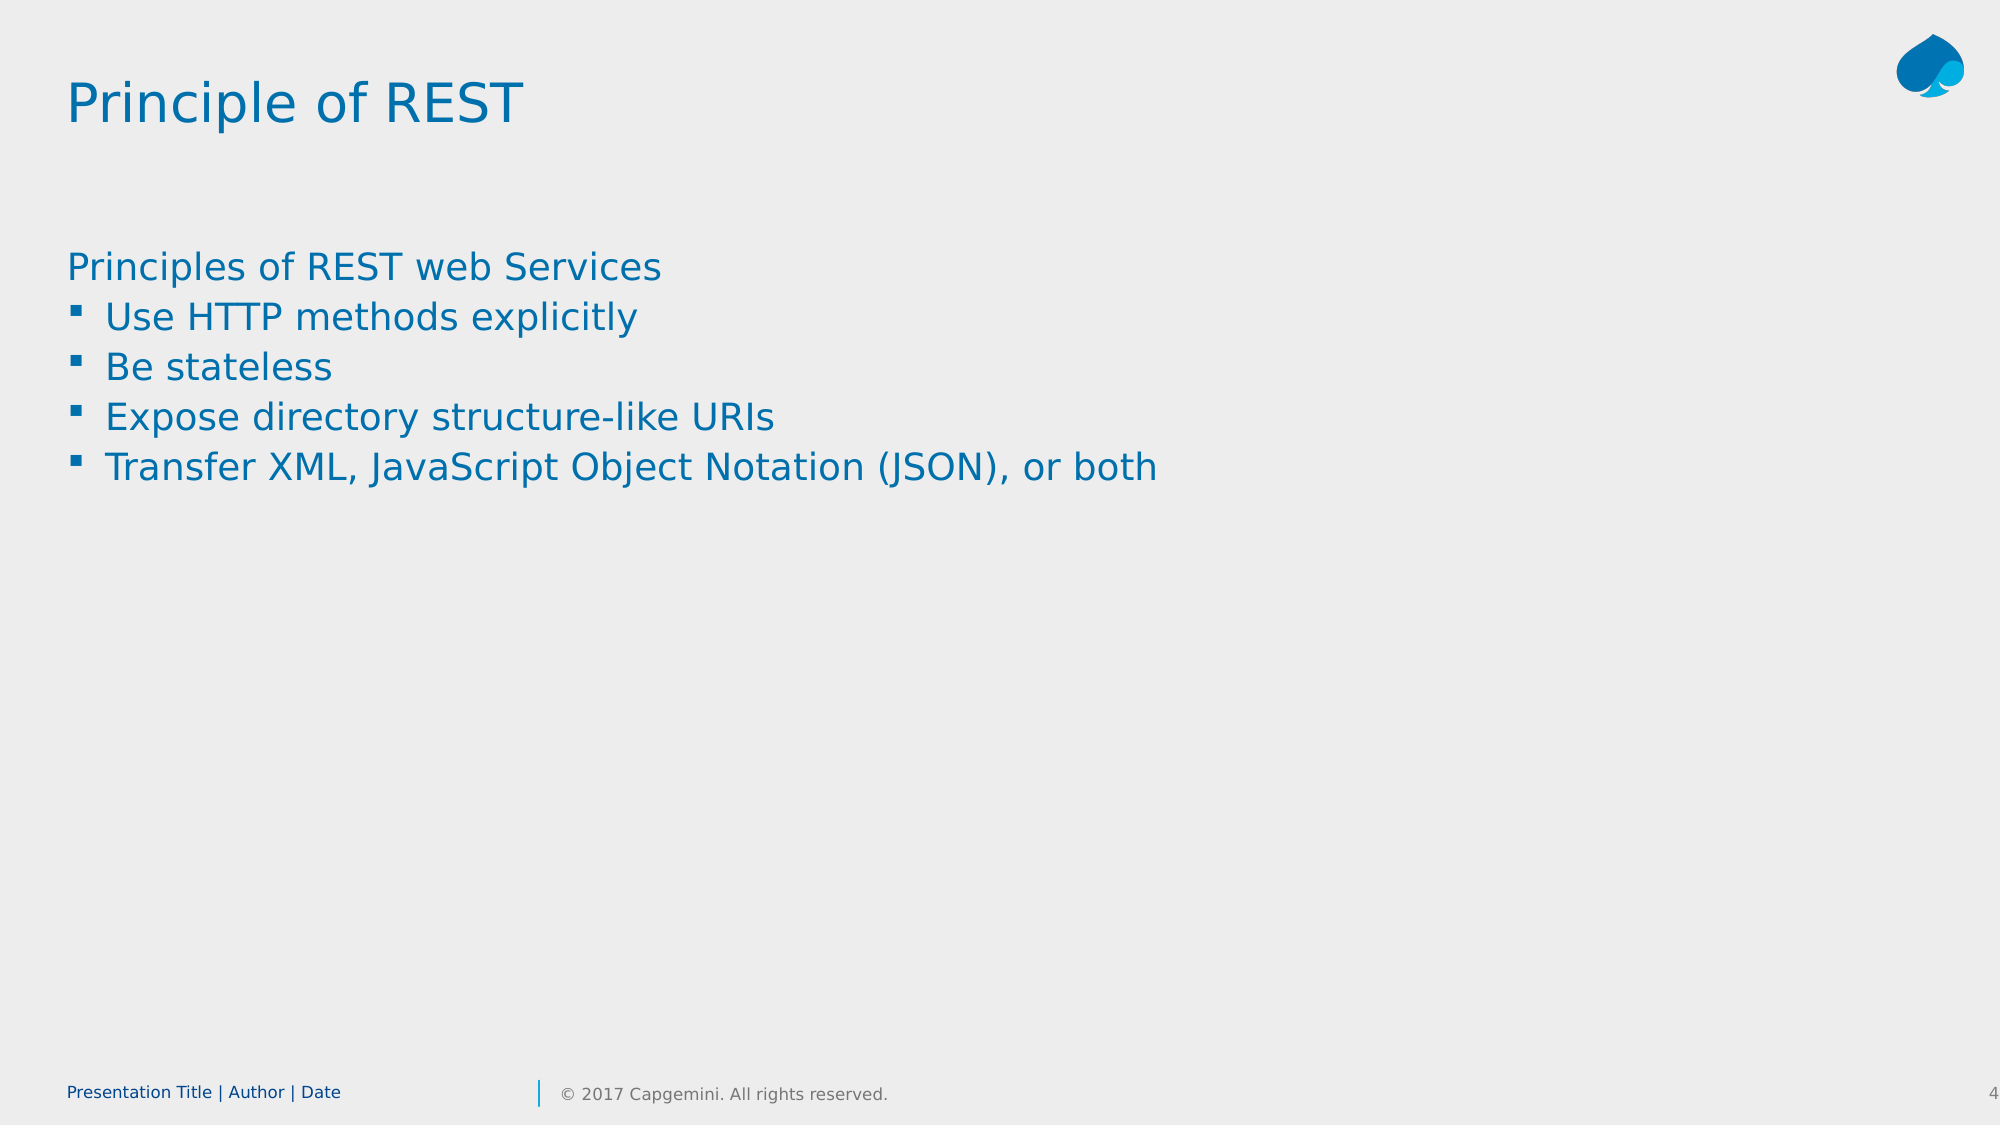

Principle of REST

Principles of REST web Services
Use HTTP methods explicitly
Be stateless
Expose directory structure-like URIs
Transfer XML, JavaScript Object Notation (JSON), or both